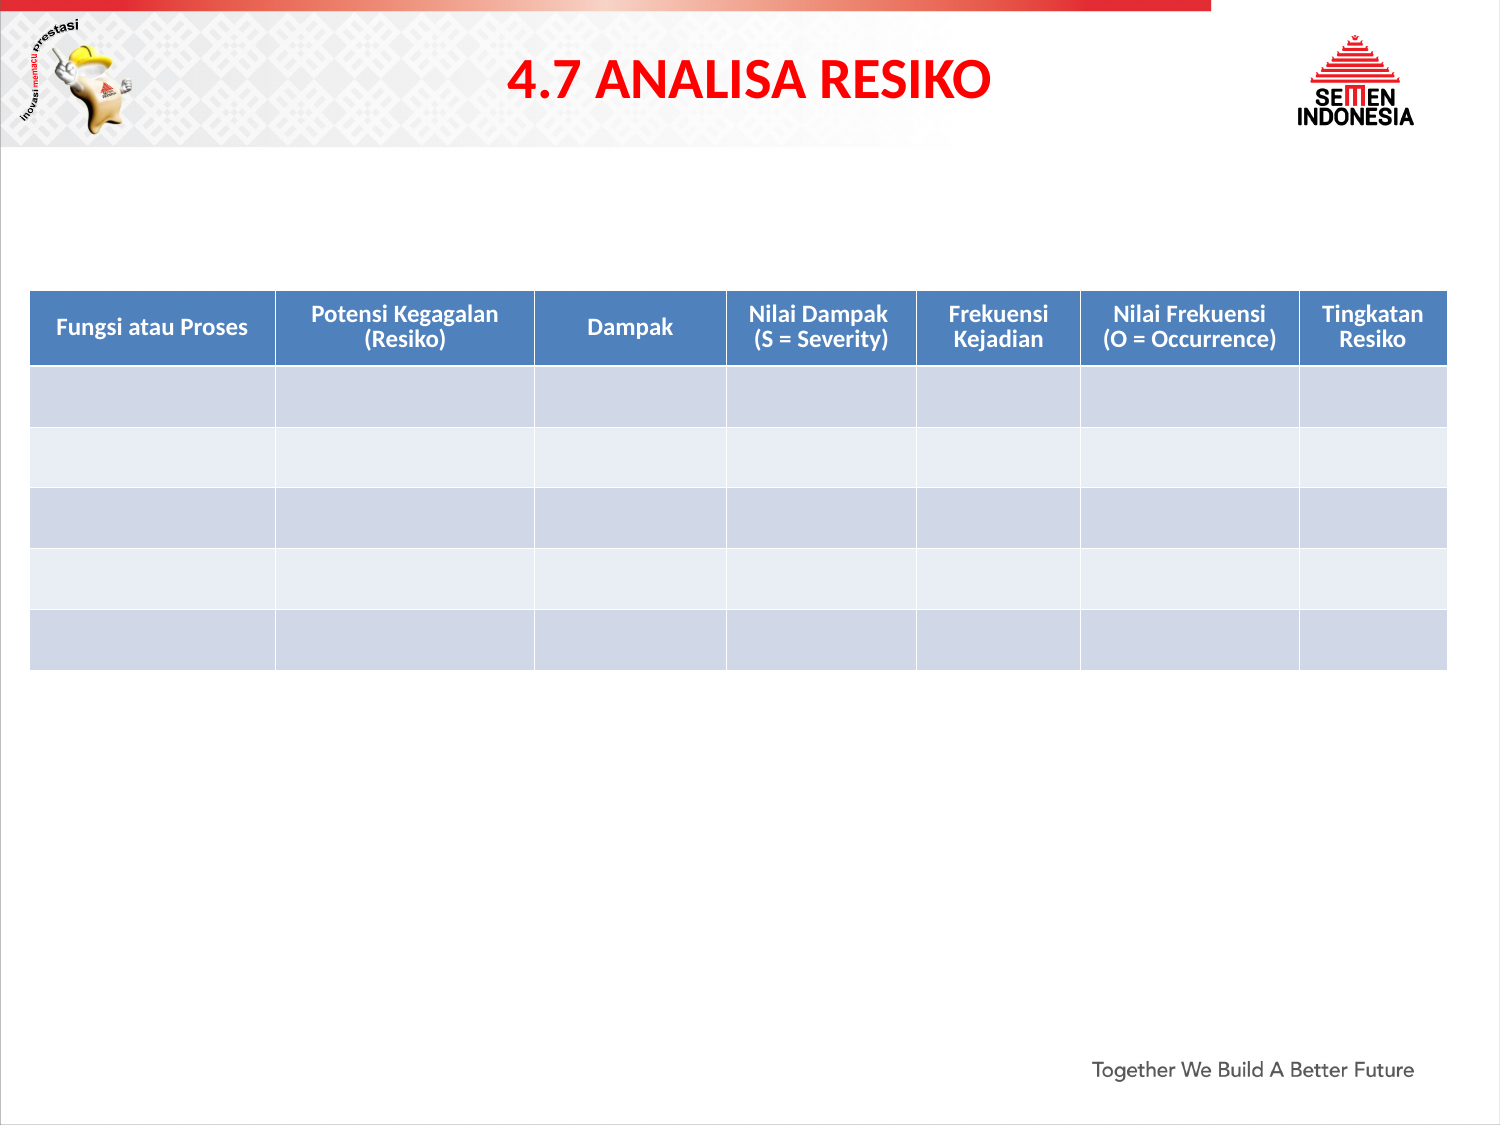

4.7 ANALISA RESIKO
| Fungsi atau Proses | Potensi Kegagalan (Resiko) | Dampak | Nilai Dampak (S = Severity) | Frekuensi Kejadian | Nilai Frekuensi (O = Occurrence) | Tingkatan Resiko |
| --- | --- | --- | --- | --- | --- | --- |
|  |  |  |  |  |  |  |
|  |  |  |  |  |  |  |
|  |  |  |  |  |  |  |
|  |  |  |  |  |  |  |
|  |  |  |  |  |  |  |